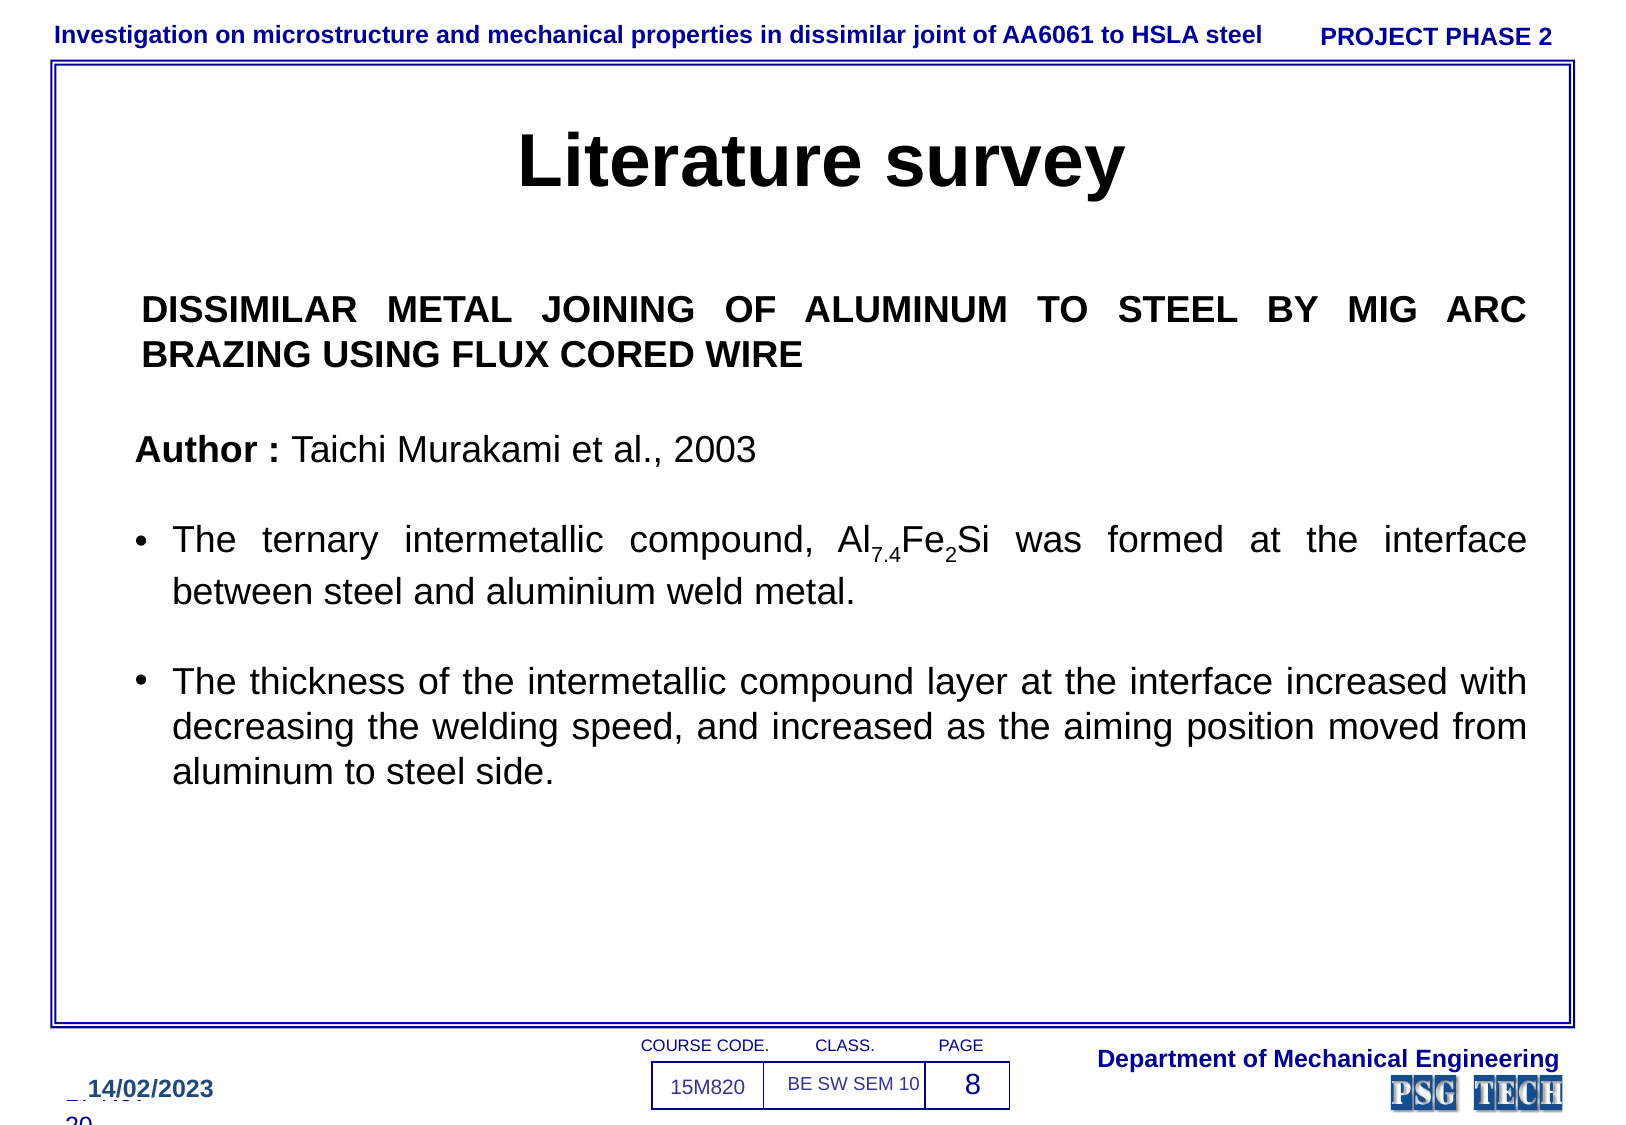

PROJECT PHASE 2

Investigation on microstructure and mechanical properties in dissimilar joint of AA6061 to HSLA steel
Literature survey

DISSIMILAR METAL JOINING OF ALUMINUM TO STEEL BY MIG ARC BRAZING USING FLUX CORED WIRE

Author : Taichi Murakami et al., 2003

The ternary intermetallic compound, Al7.4Fe2Si was formed at the interface between steel and aluminium weld metal.

The thickness of the intermetallic compound layer at the interface increased with decreasing the welding speed, and increased as the aiming position moved from aluminum to steel side.

CLASS.
COURSE CODE.
PAGE
Department of Mechanical Engineering
| 15M820 | BE SW SEM 10 | 8 |
| --- | --- | --- |
14/02/2023

BE:

17-Nov-20
15M216